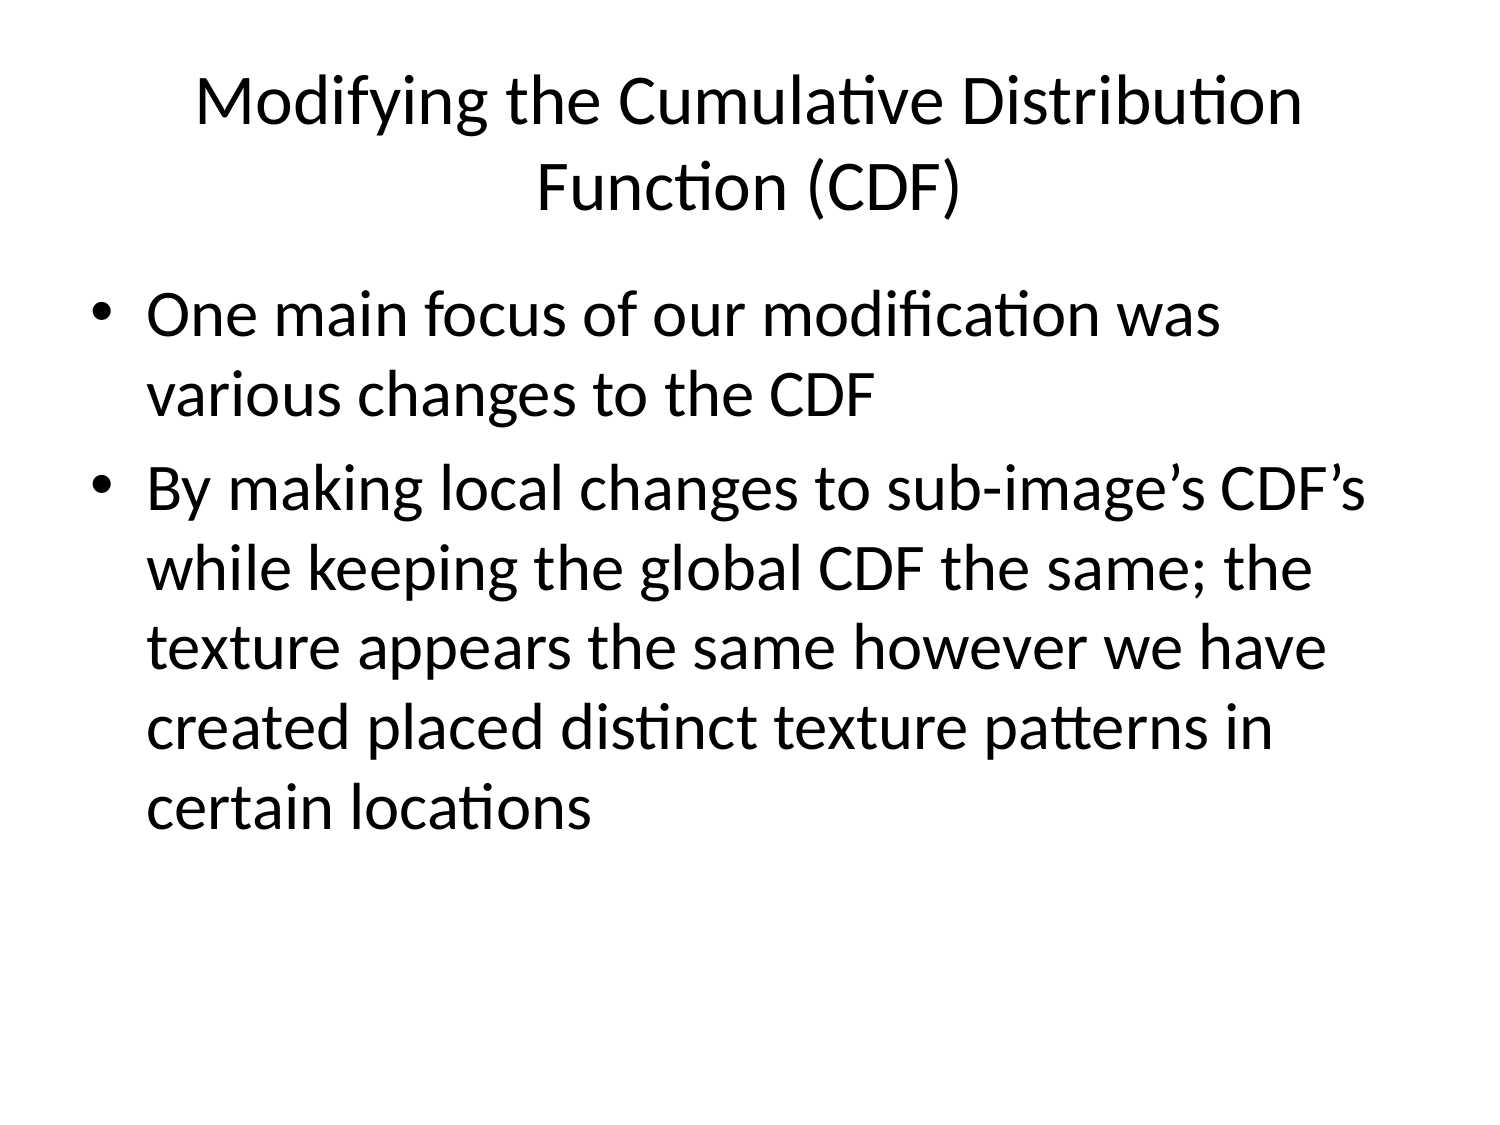

# Modifying the Cumulative Distribution Function (CDF)
One main focus of our modification was various changes to the CDF
By making local changes to sub-image’s CDF’s while keeping the global CDF the same; the texture appears the same however we have created placed distinct texture patterns in certain locations